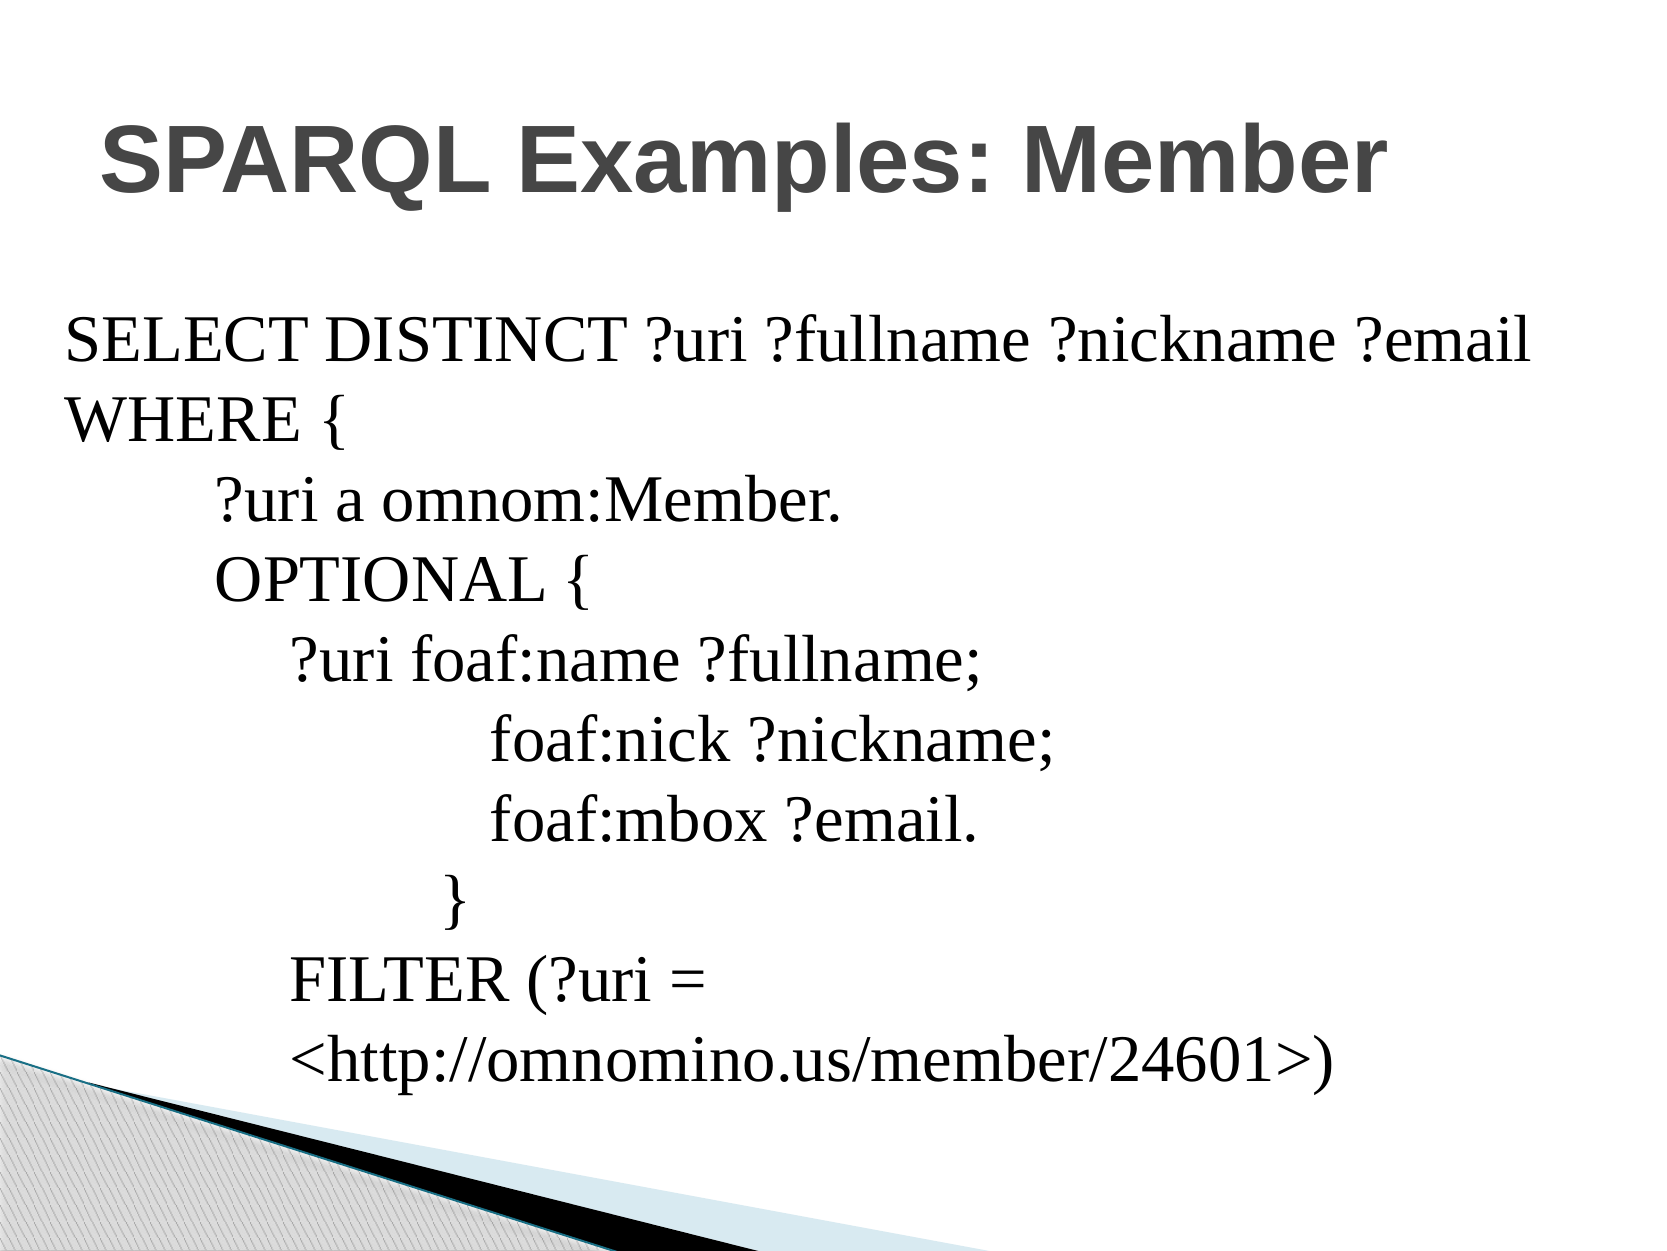

# SPARQL Examples: Member
SELECT DISTINCT ?uri ?fullname ?nickname ?email
WHERE {
	?uri a omnom:Member.
	OPTIONAL {
?uri foaf:name ?fullname;
	   foaf:nick ?nickname;
	   foaf:mbox ?email.
	}
FILTER (?uri = <http://omnomino.us/member/24601>)